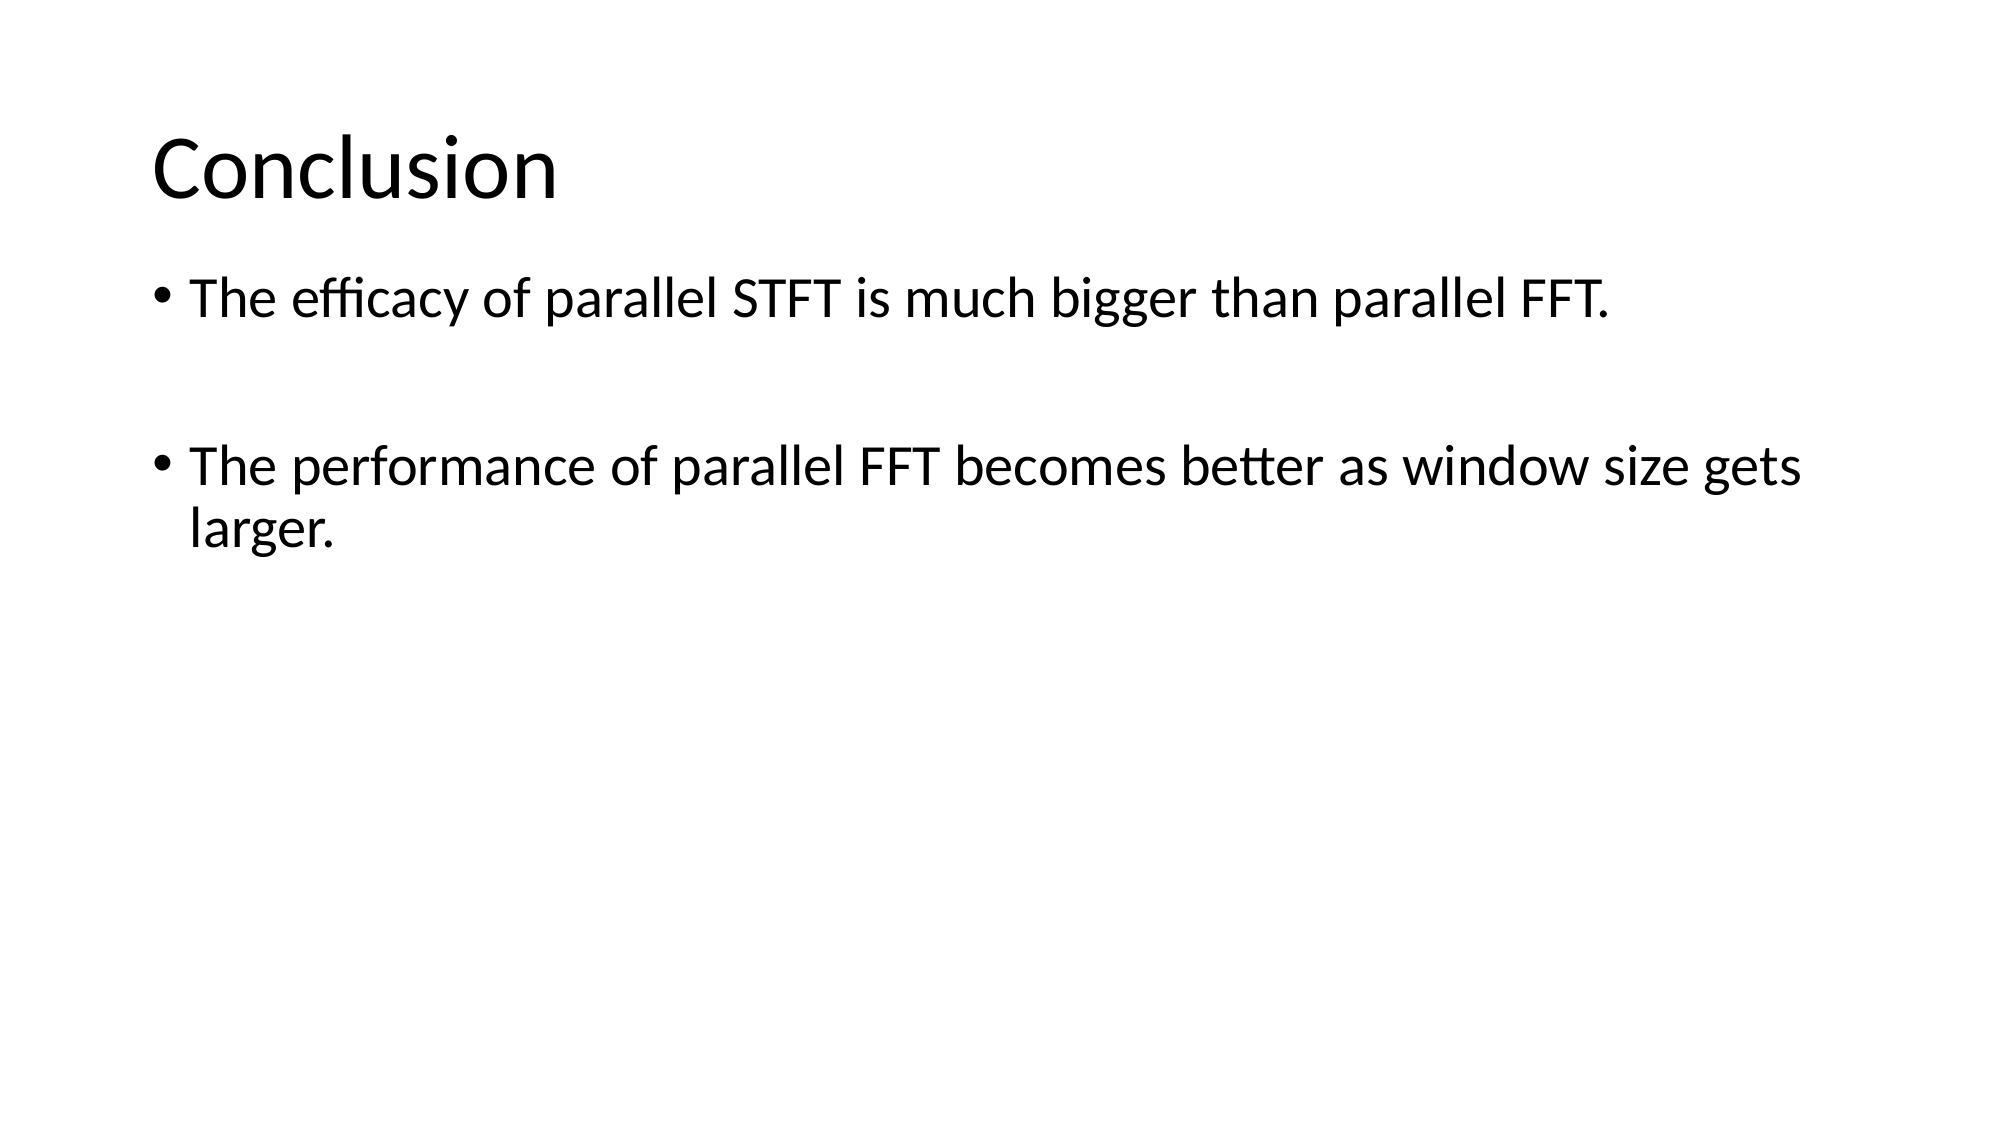

# Conclusion
The efficacy of parallel STFT is much bigger than parallel FFT.

The performance of parallel FFT becomes better as window size gets larger.